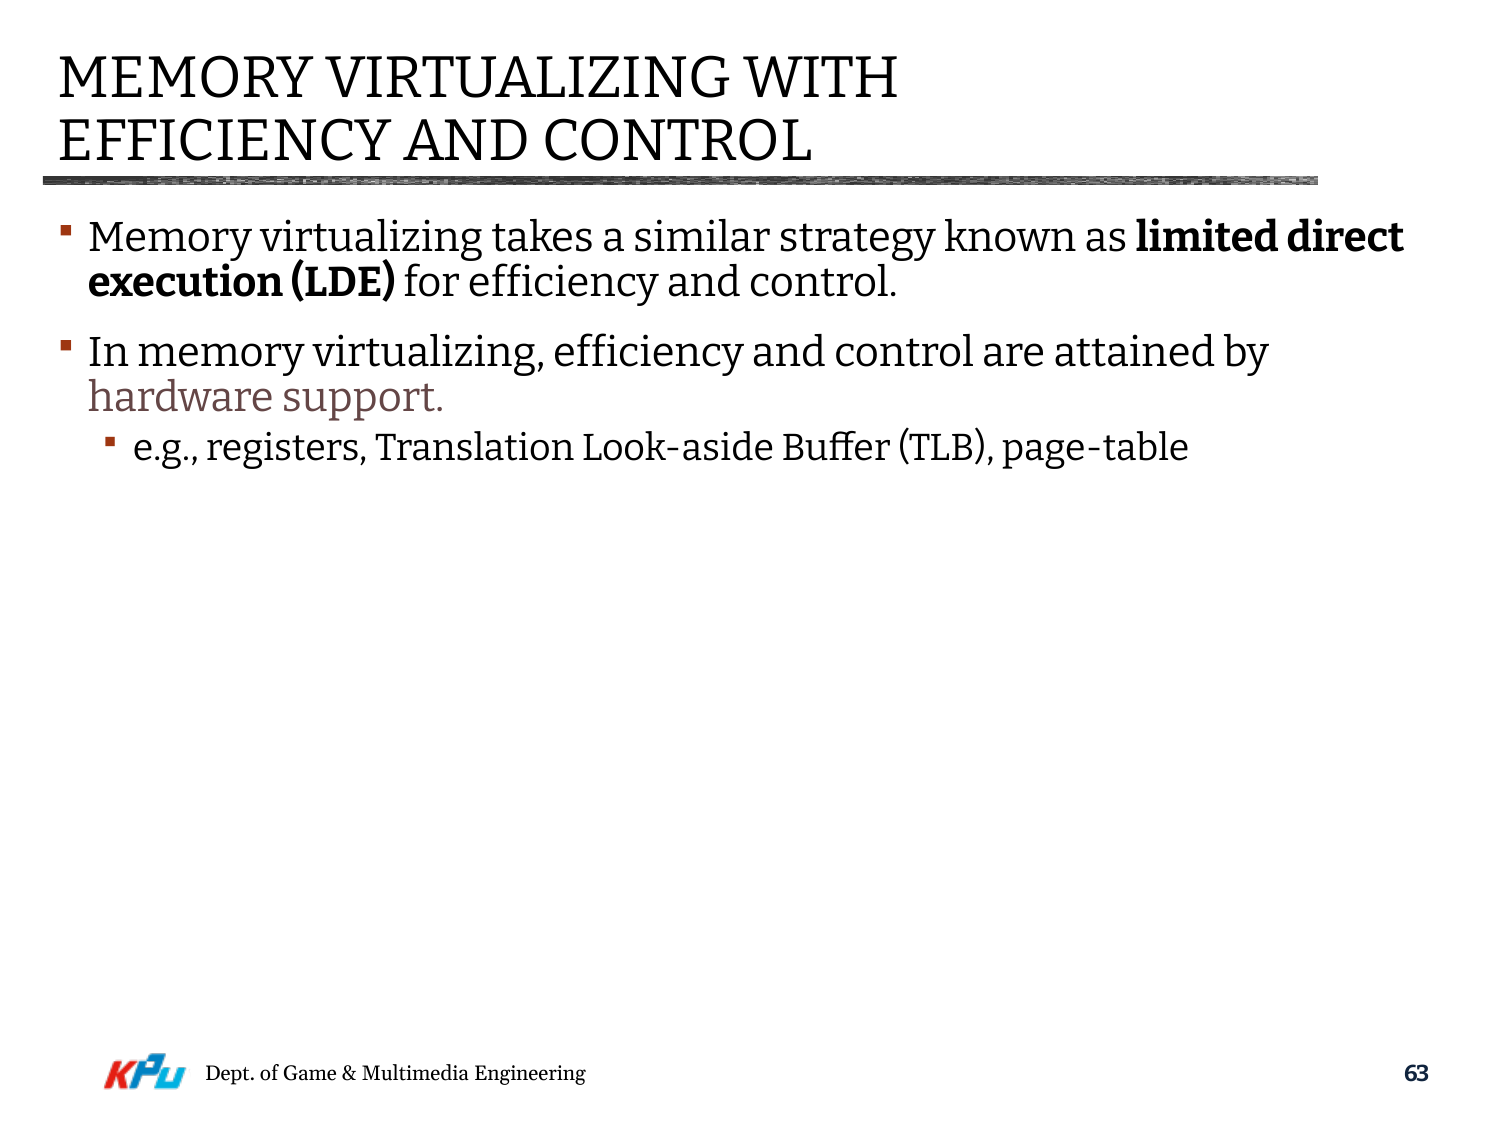

# Memory Virtualizing with Efficiency and Control
Memory virtualizing takes a similar strategy known as limited direct execution (LDE) for efficiency and control.
In memory virtualizing, efficiency and control are attained by hardware support.
e.g., registers, Translation Look-aside Buffer (TLB), page-table

Dept. of Game & Multimedia Engineering
63